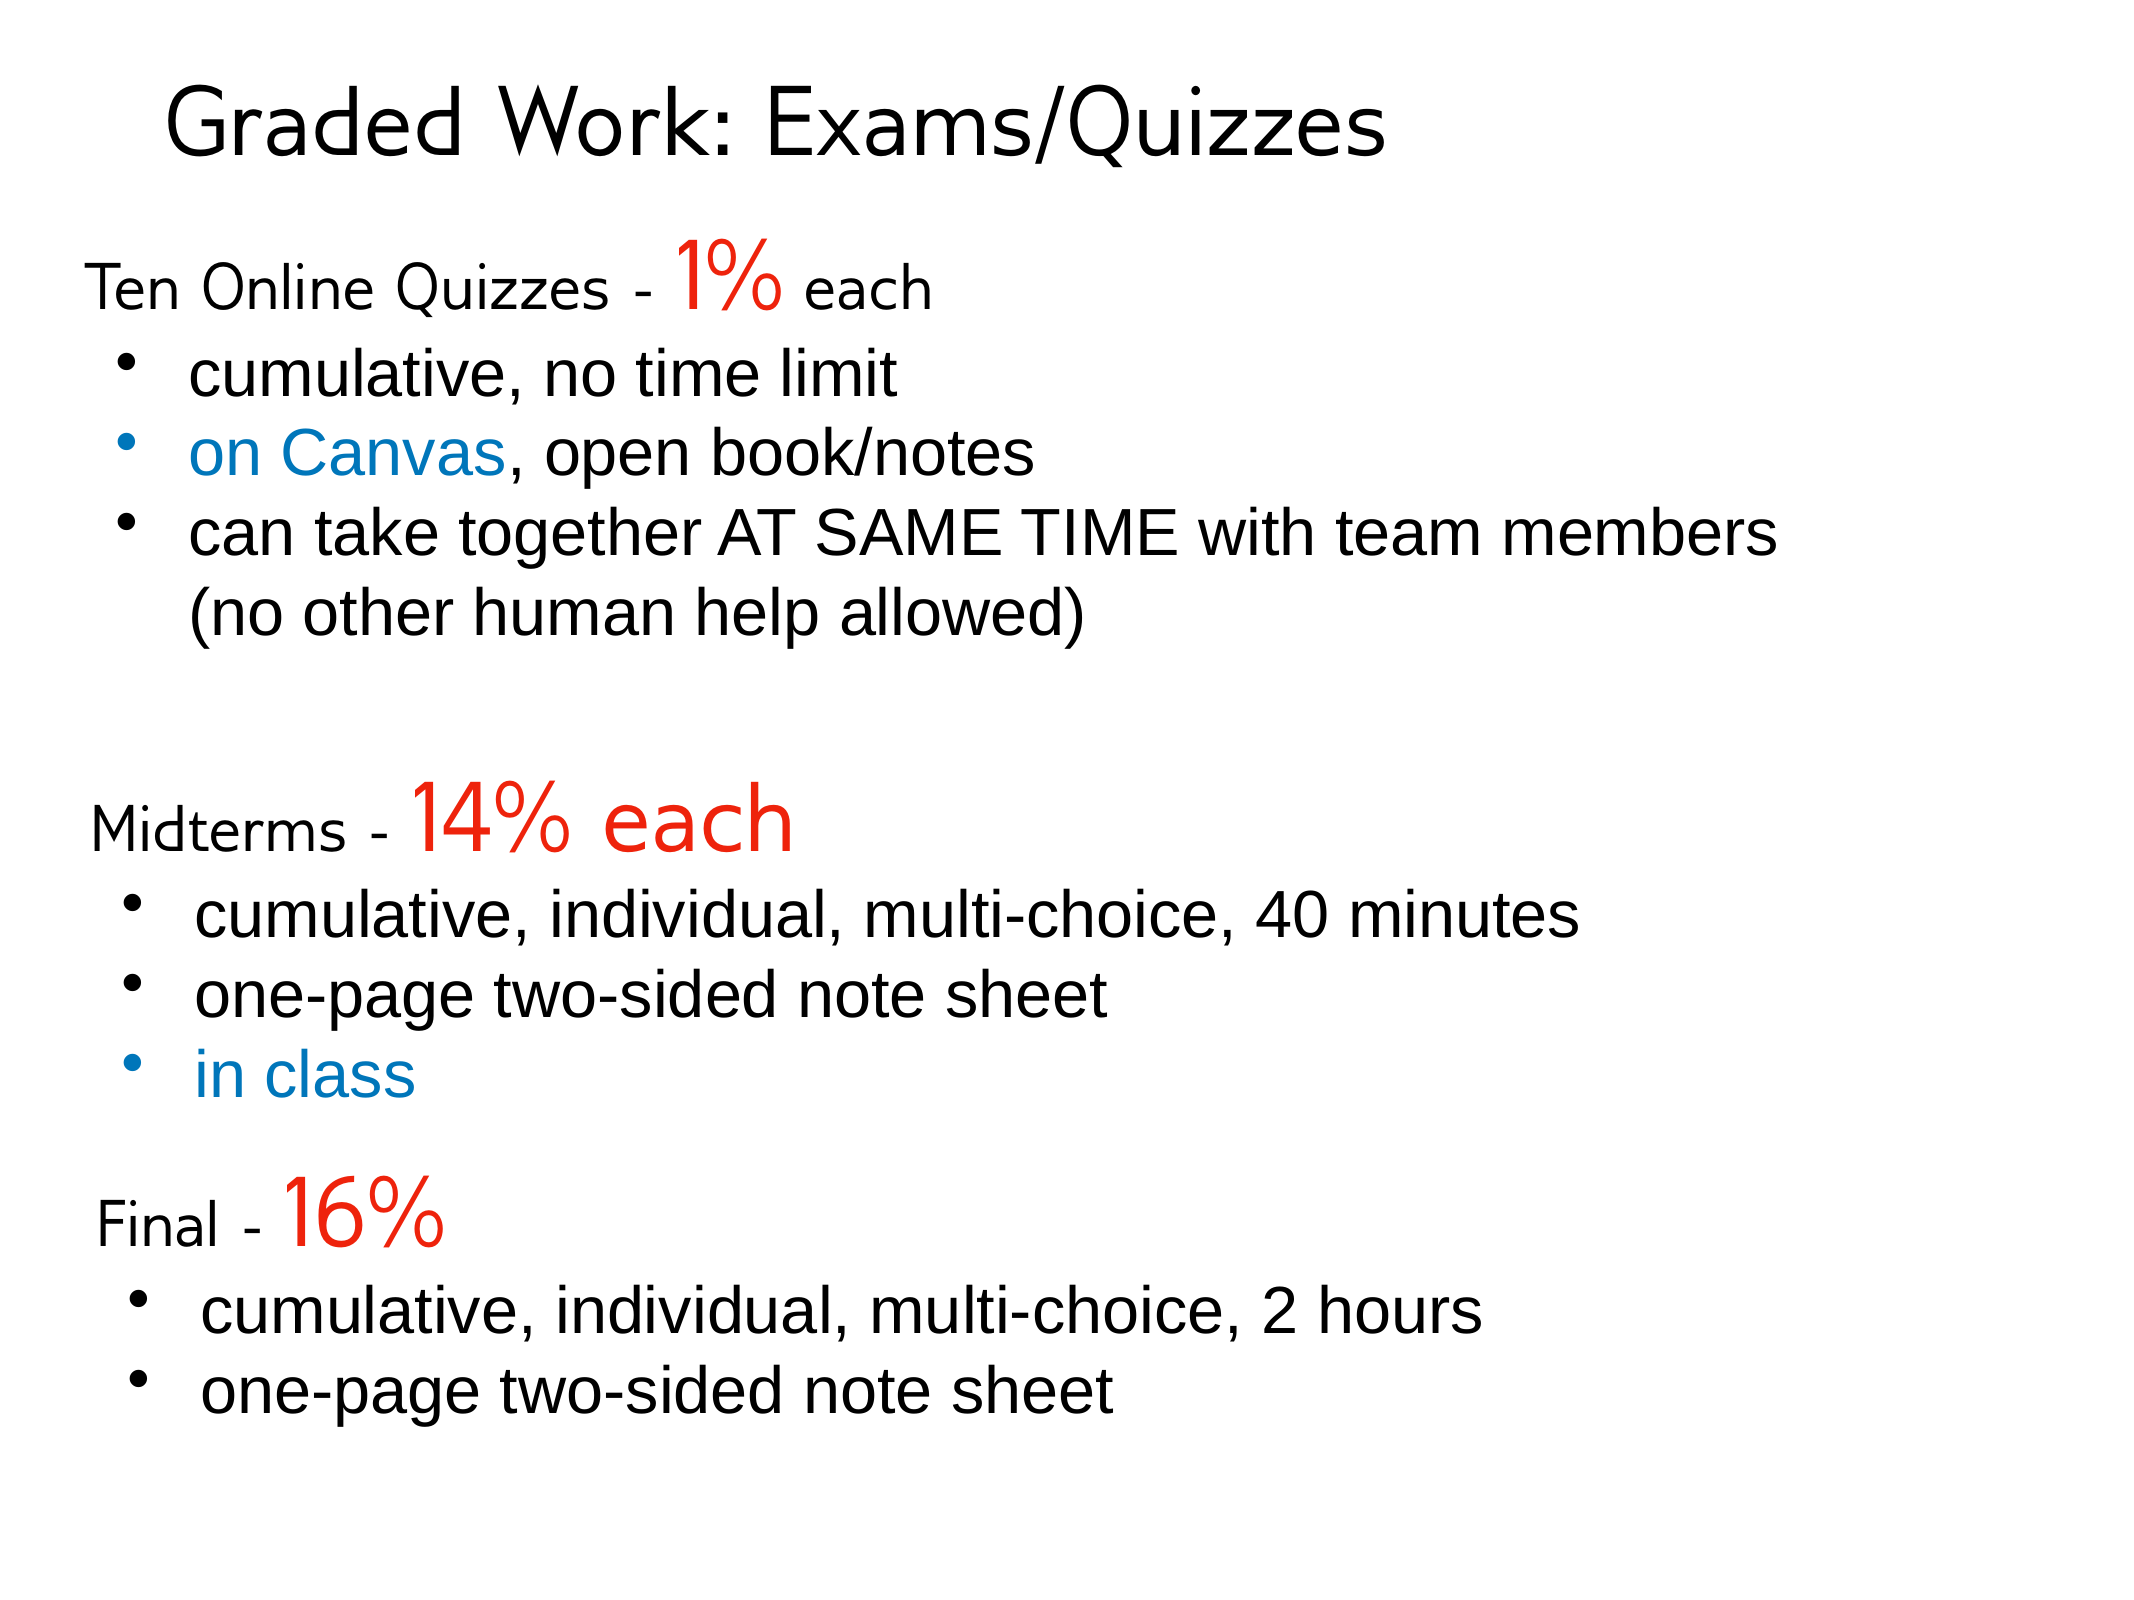

# Graded Work: Exams/Quizzes
Ten Online Quizzes - 1% each
cumulative, no time limit
on Canvas, open book/notes
can take together AT SAME TIME with team members
(no other human help allowed)
Midterms - 14% each
cumulative, individual, multi-choice, 40 minutes
one-page two-sided note sheet
in class
Final - 16%
cumulative, individual, multi-choice, 2 hours
one-page two-sided note sheet